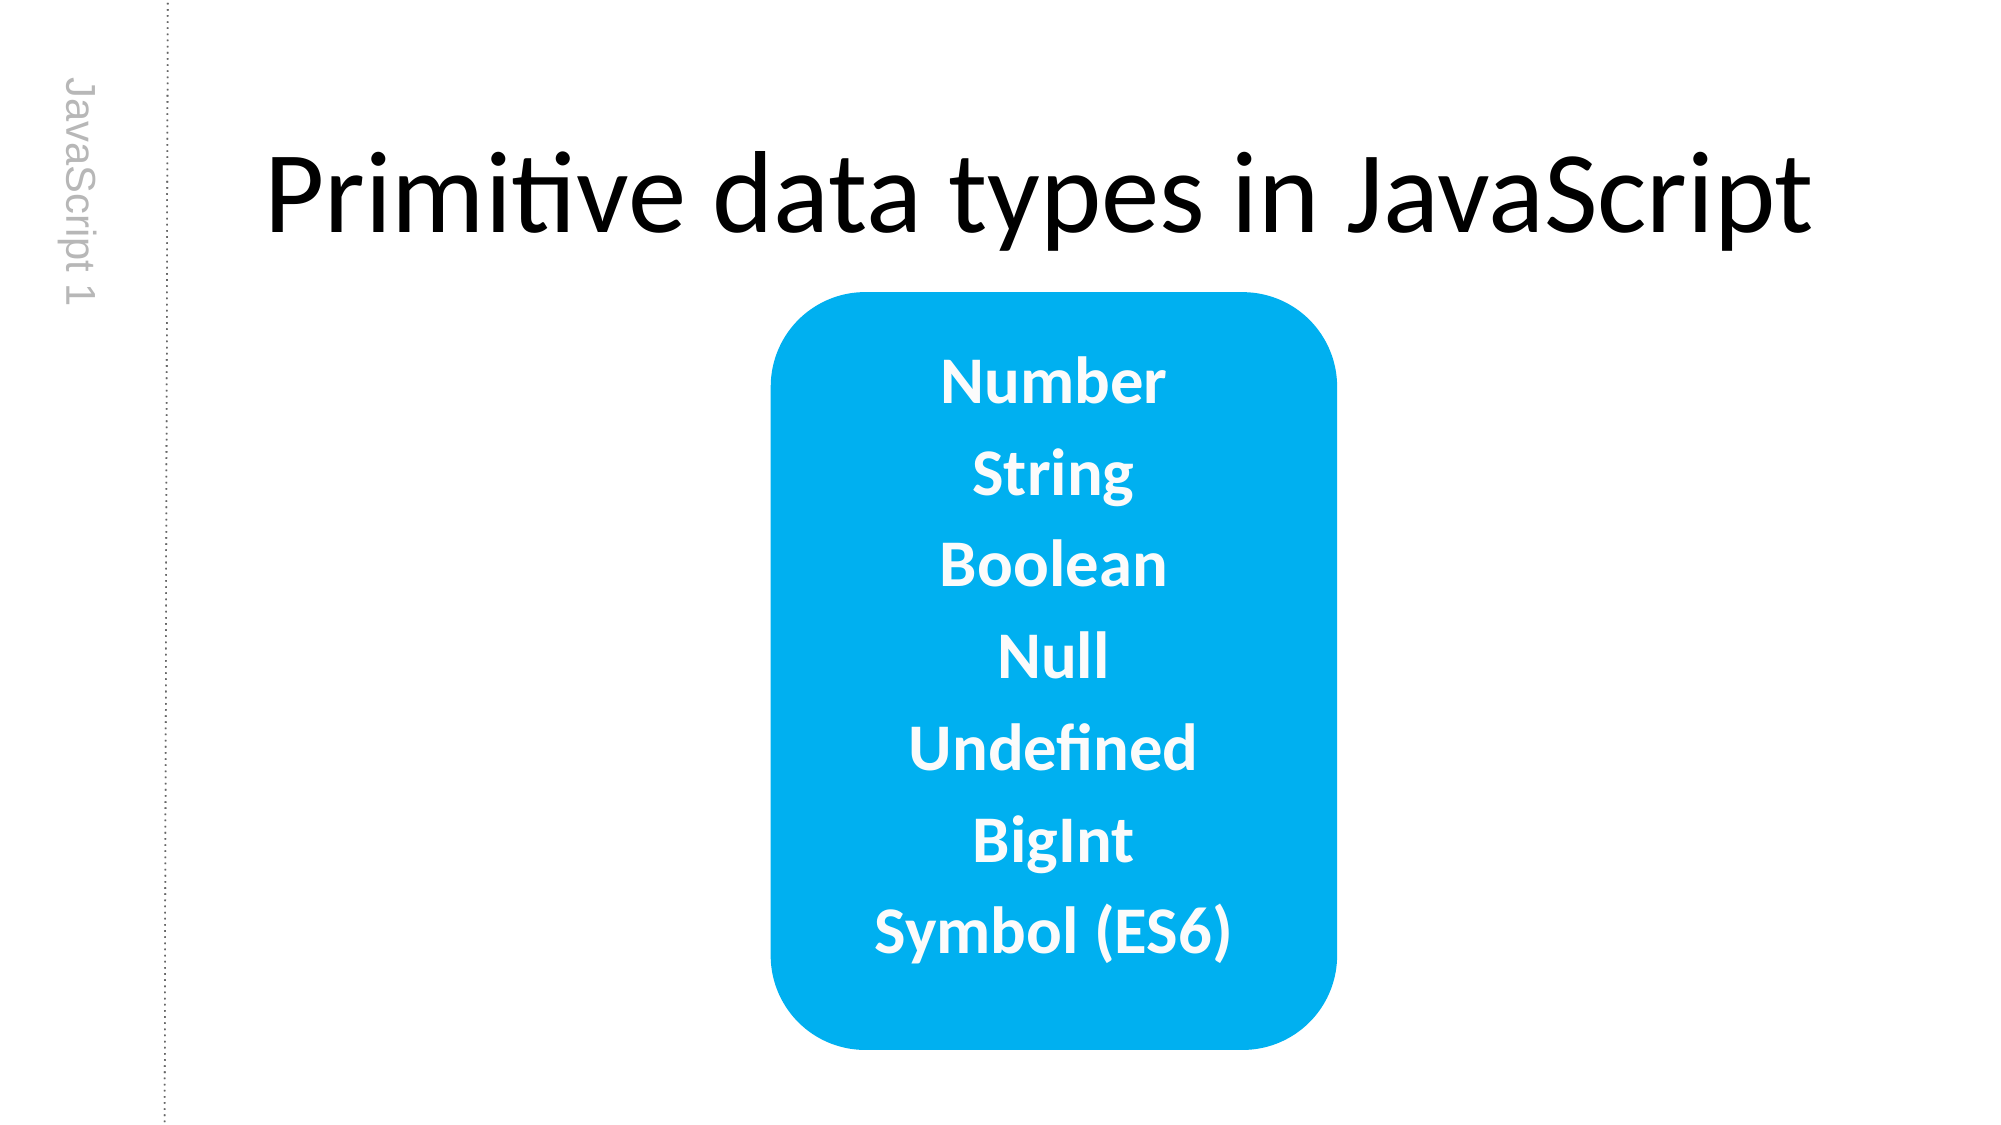

# Primitive data types in JavaScript

Number
String
Boolean
Null
Undefined
BigInt
Symbol (ES6)